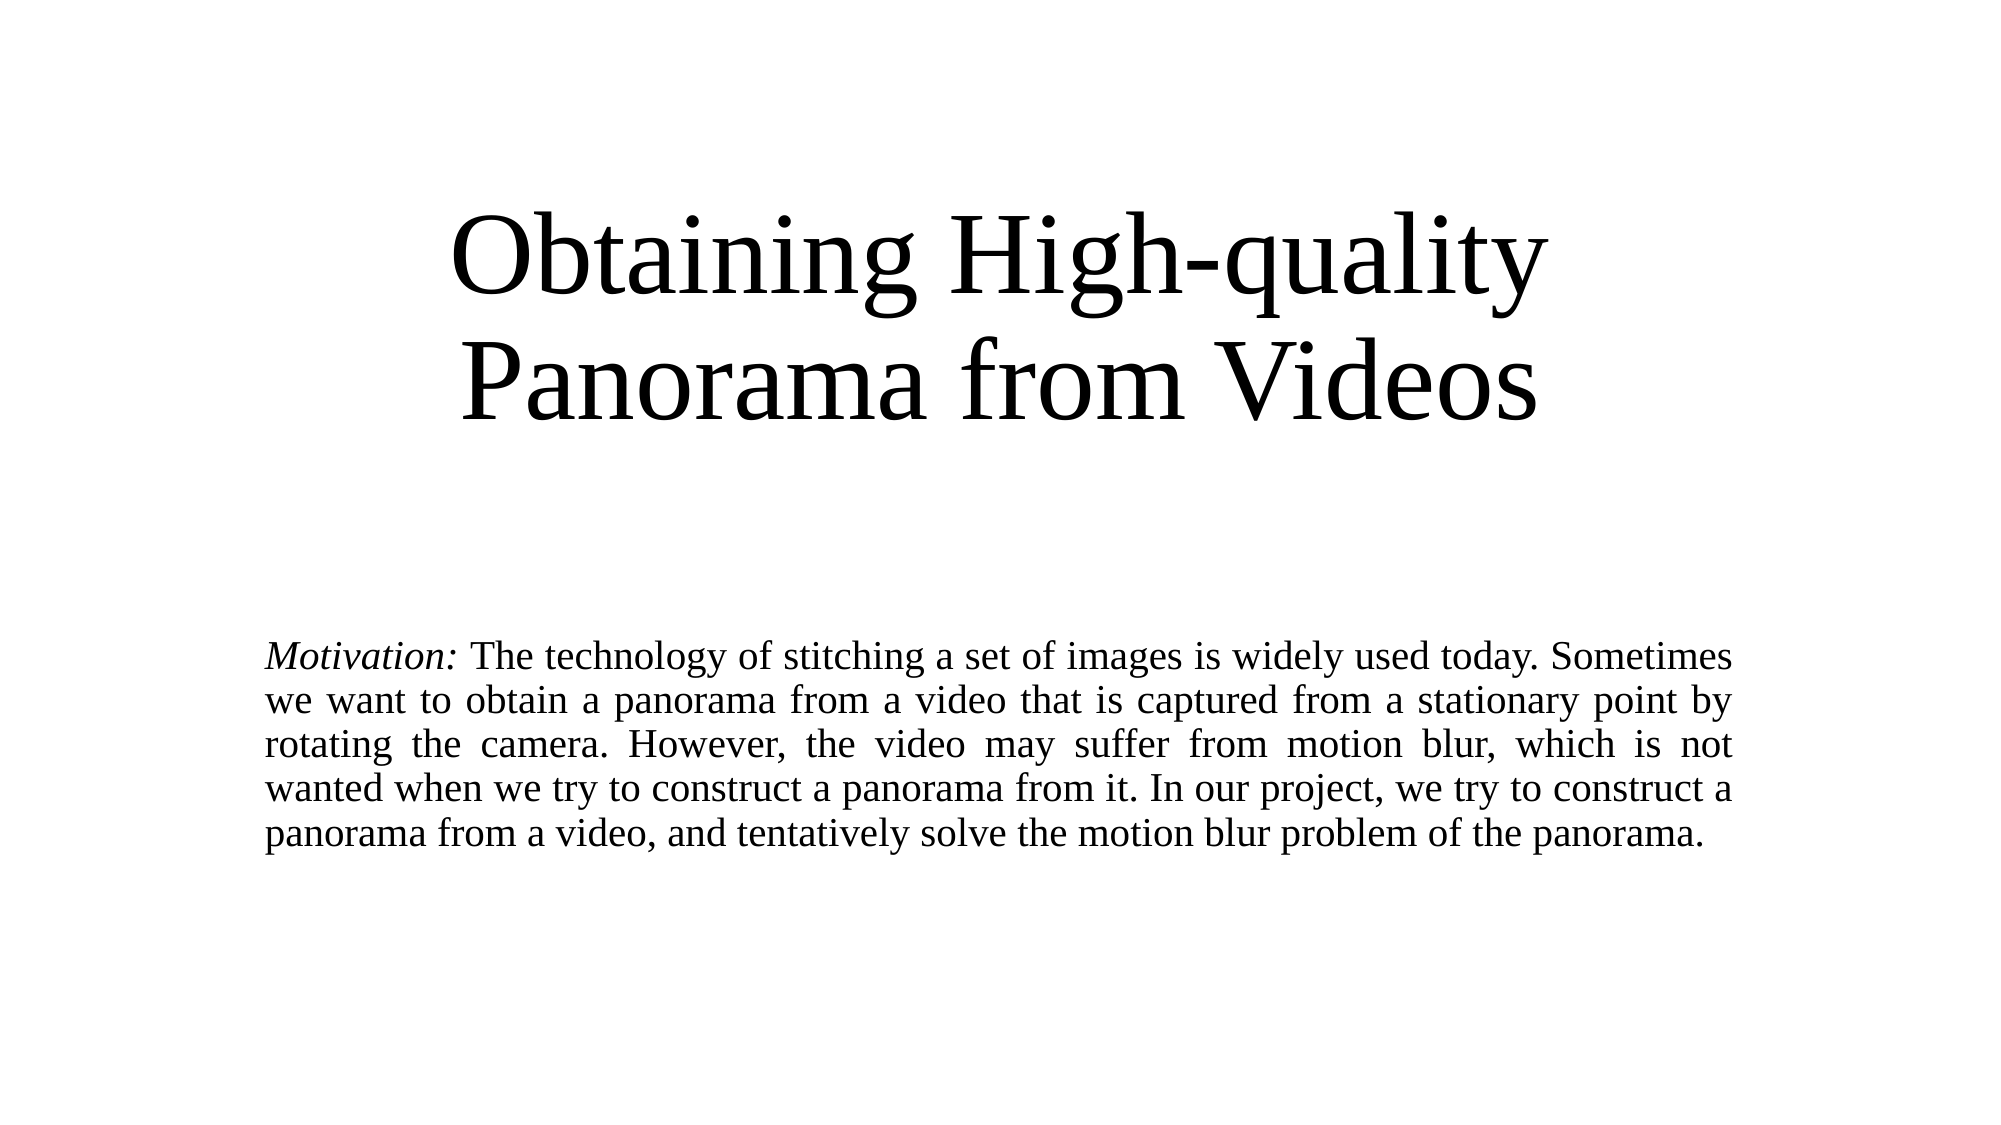

# Obtaining High-quality Panorama from Videos
Motivation: The technology of stitching a set of images is widely used today. Sometimes we want to obtain a panorama from a video that is captured from a stationary point by rotating the camera. However, the video may suffer from motion blur, which is not wanted when we try to construct a panorama from it. In our project, we try to construct a panorama from a video, and tentatively solve the motion blur problem of the panorama.